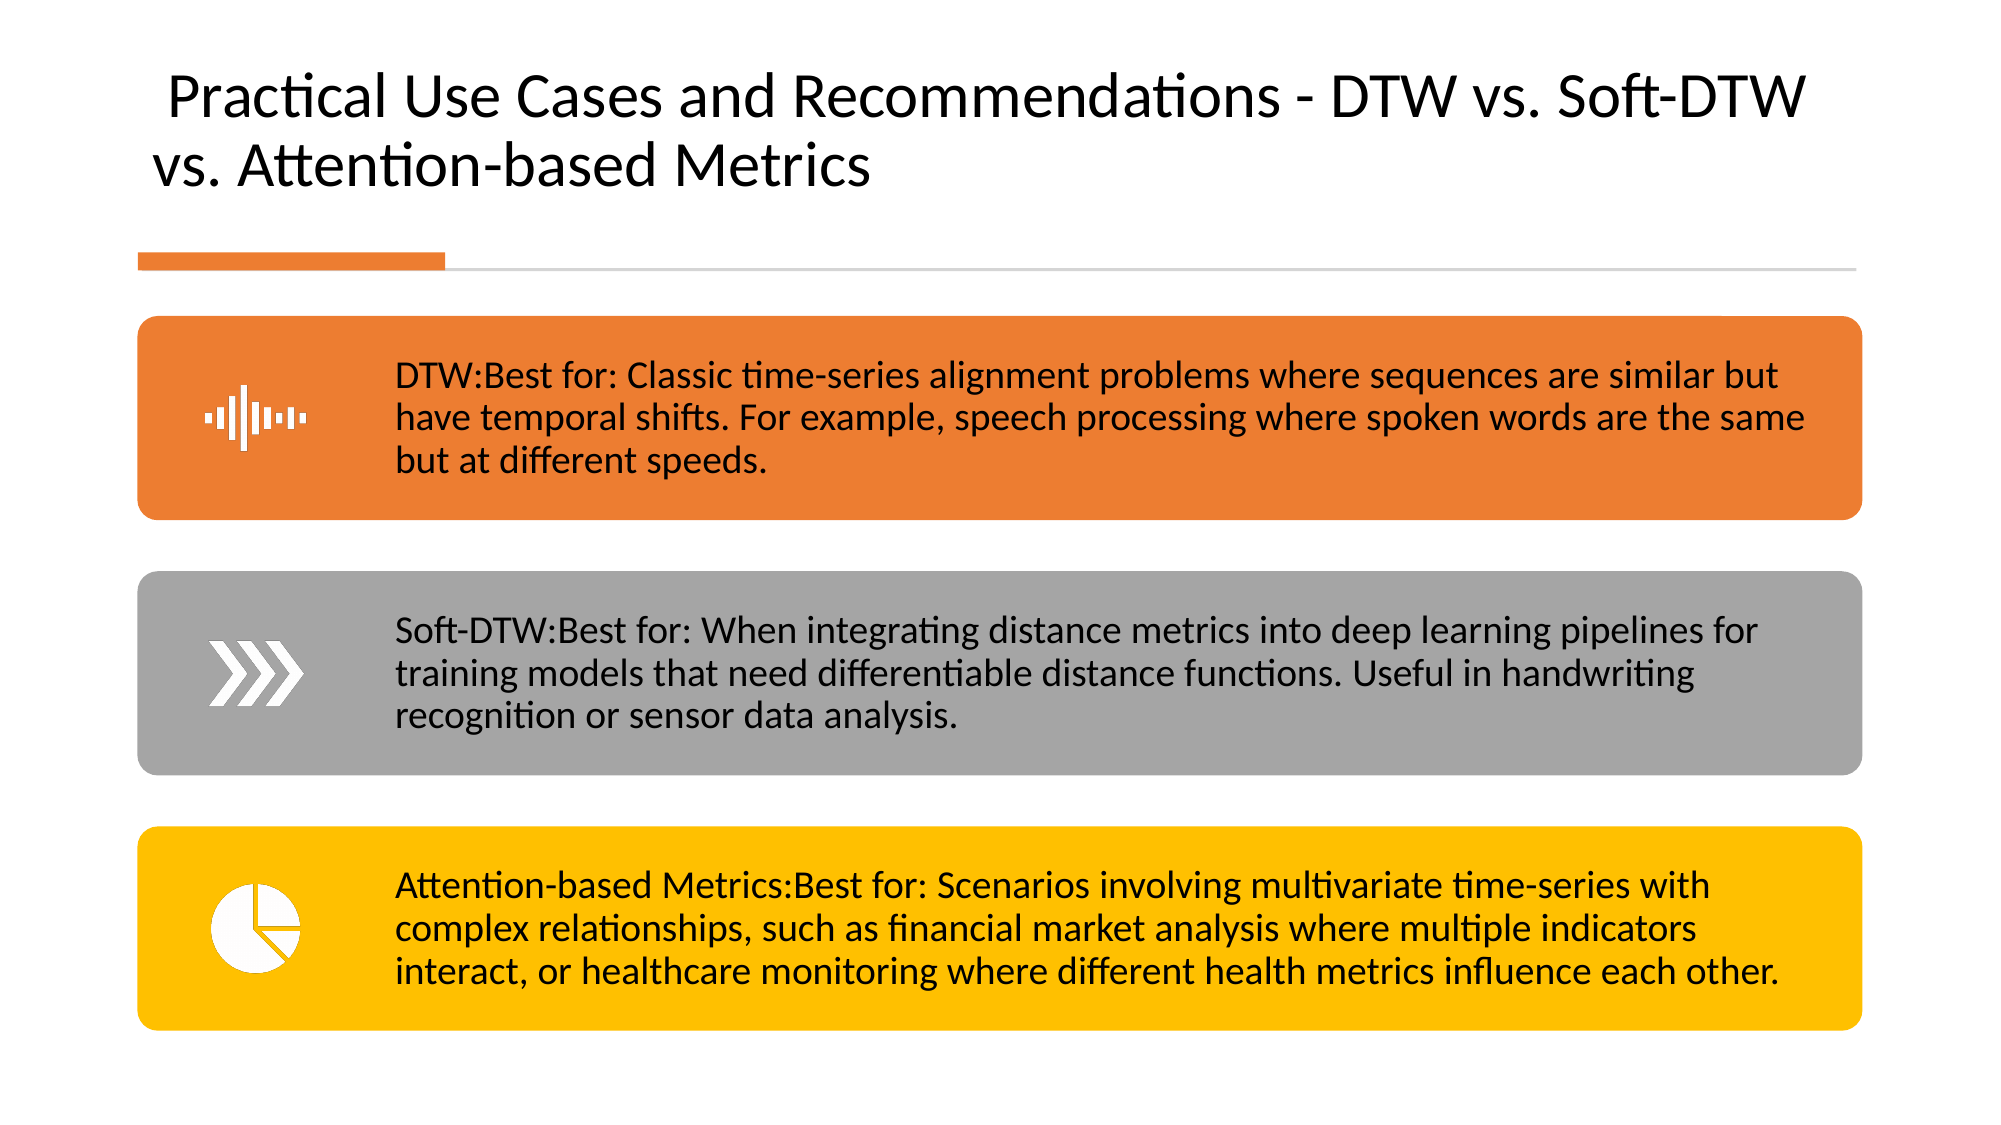

# Practical Use Cases and Recommendations - DTW vs. Soft-DTW vs. Attention-based Metrics

DTW:Best for: Classic time-series alignment problems where sequences are similar but have temporal shifts. For example, speech processing where spoken words are the same but at different speeds.
Soft-DTW:Best for: When integrating distance metrics into deep learning pipelines for training models that need differentiable distance functions. Useful in handwriting recognition or sensor data analysis.
Attention-based Metrics:Best for: Scenarios involving multivariate time-series with complex relationships, such as financial market analysis where multiple indicators interact, or healthcare monitoring where different health metrics influence each other.